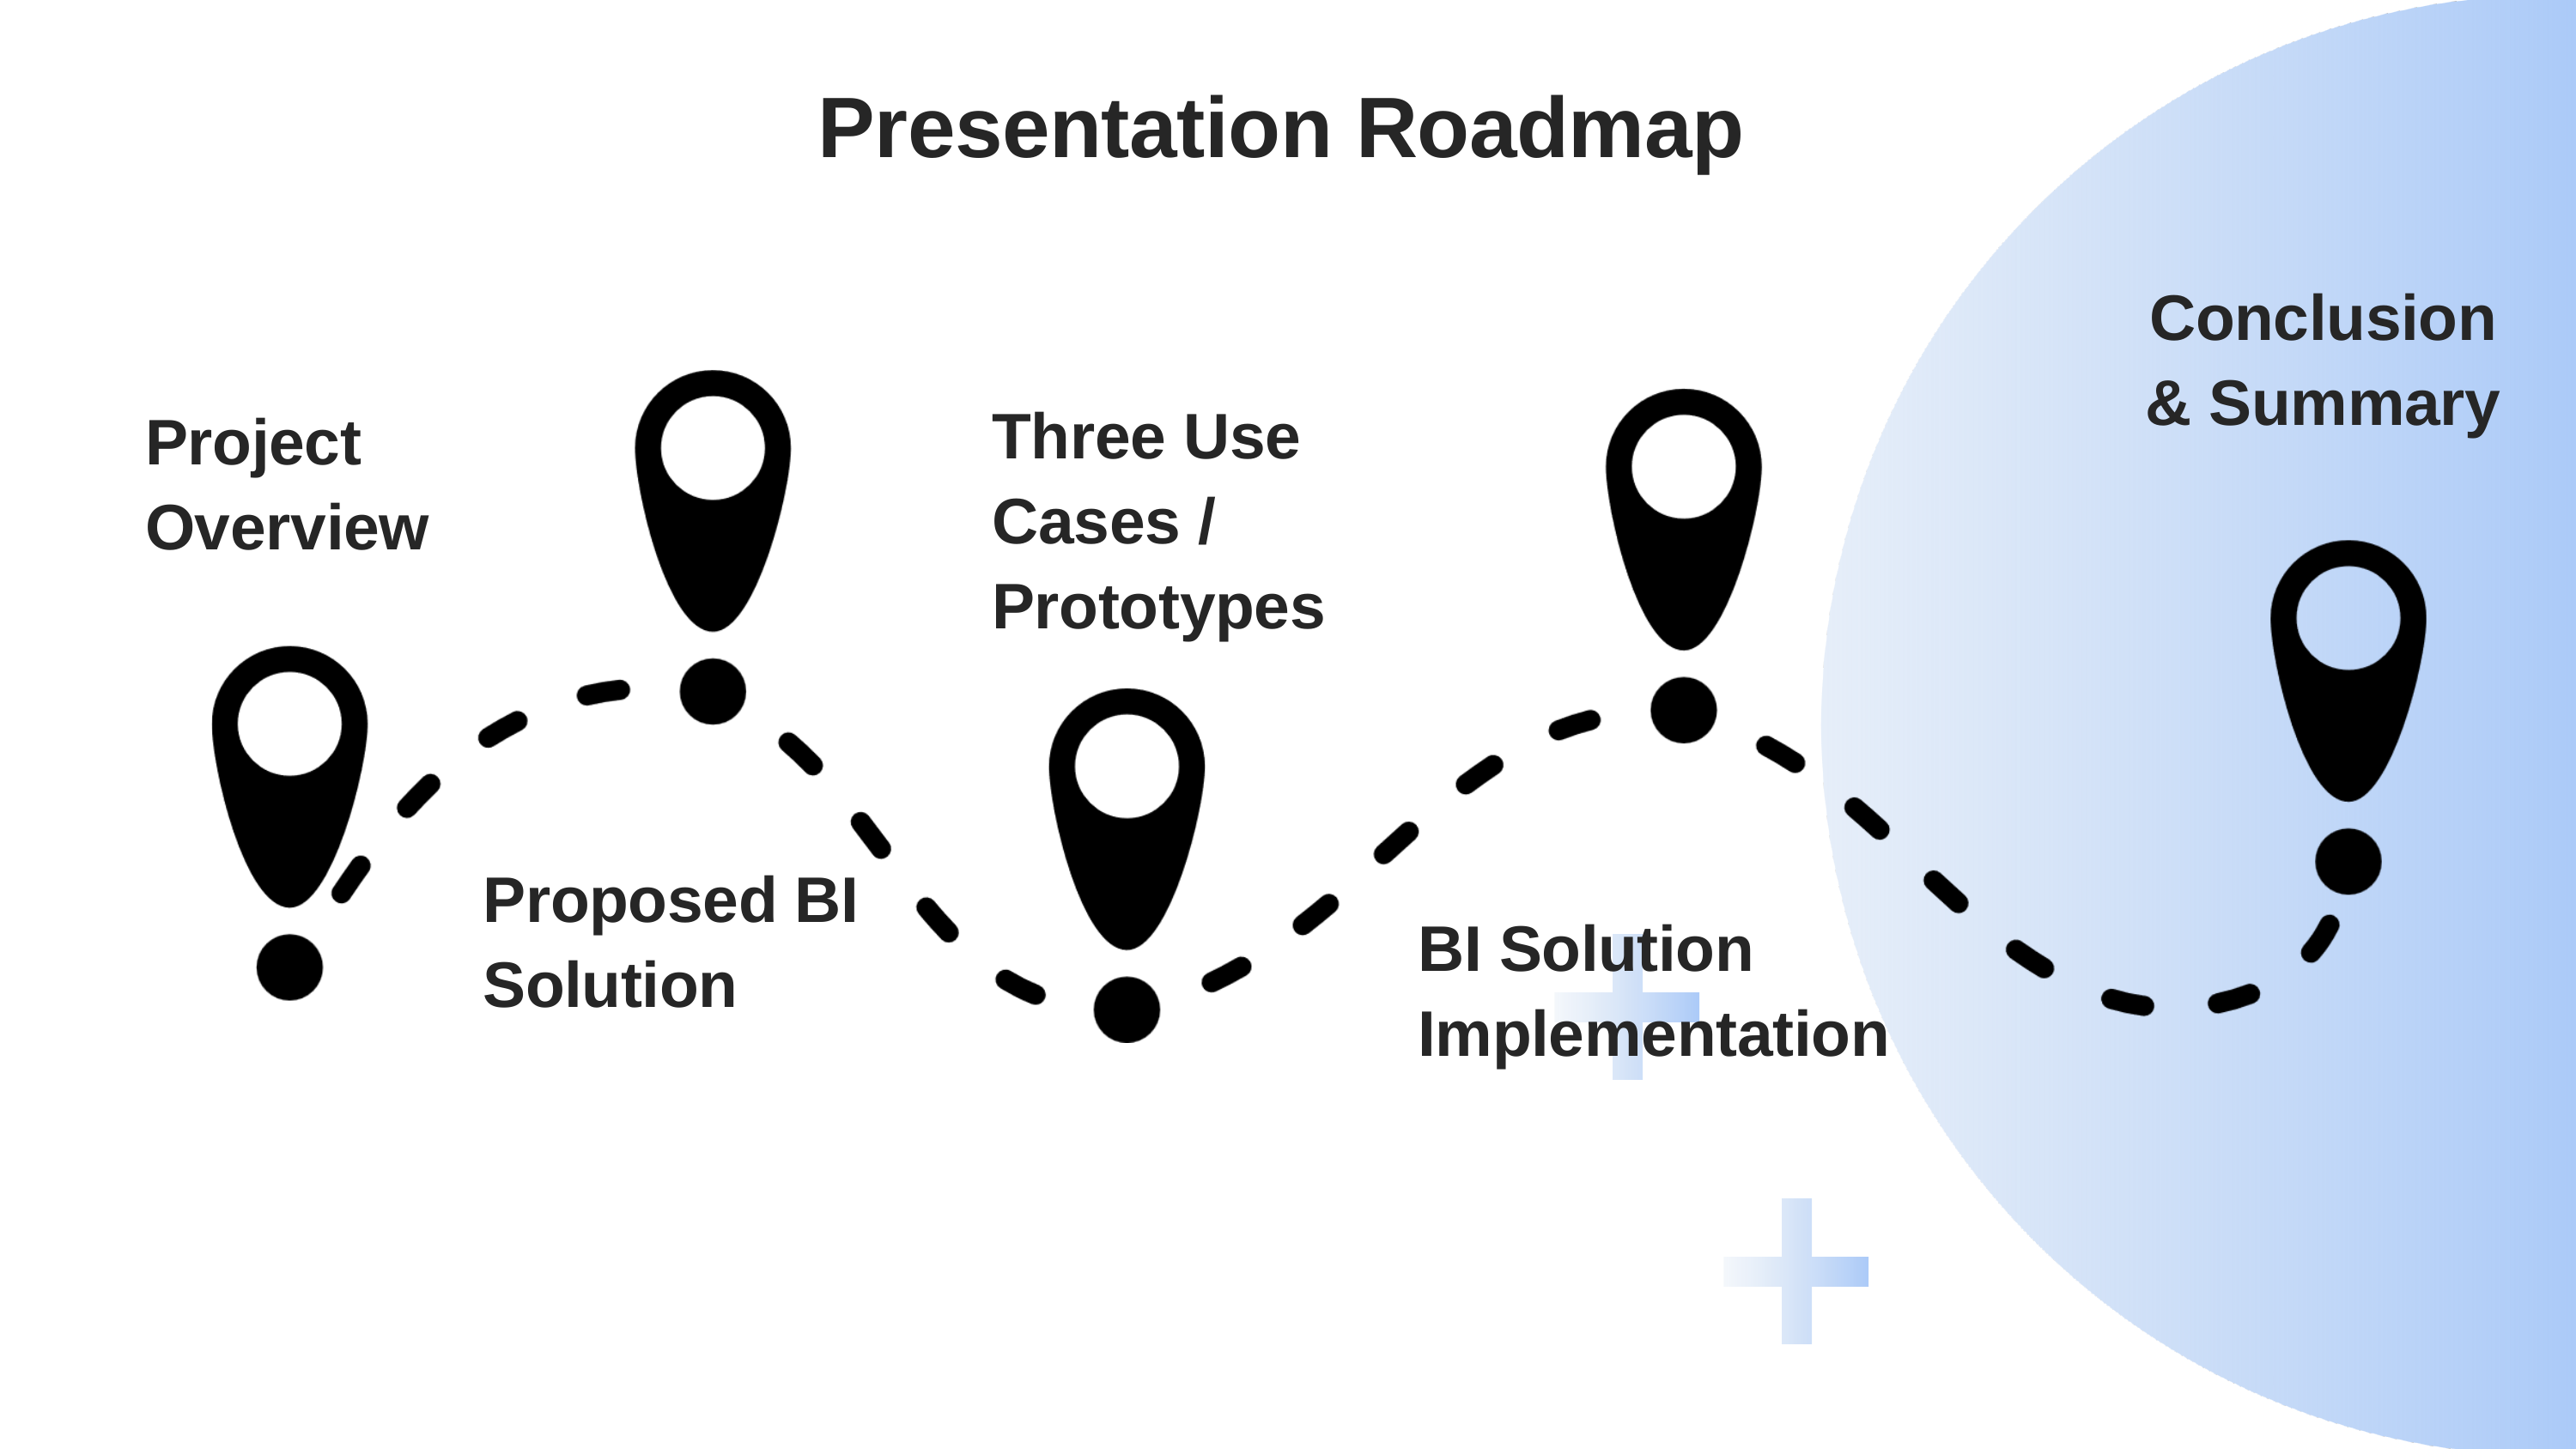

Presentation Roadmap
Conclusion & Summary

Three Use Cases / Prototypes

Project Overview

Proposed BI Solution

BI Solution Implementation